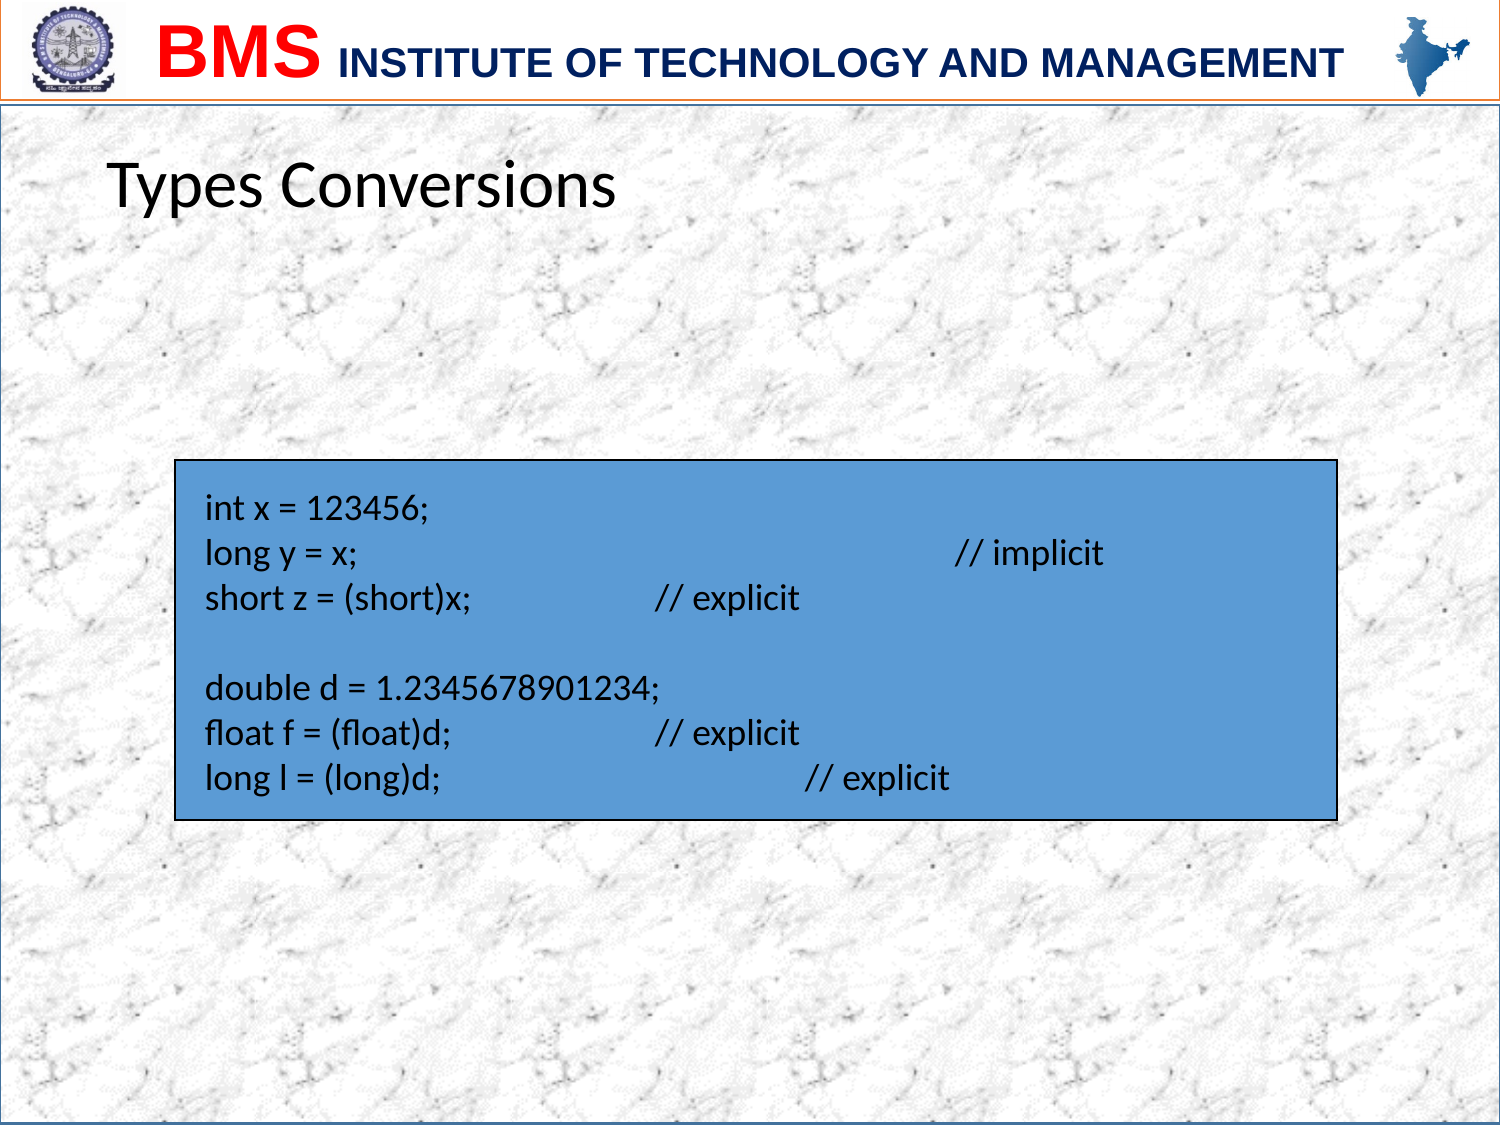

# Types Conversions
int x = 123456;
long y = x;				// implicit
short z = (short)x;		// explicit

double d = 1.2345678901234;
float f = (float)d;		// explicit
long l = (long)d;			// explicit